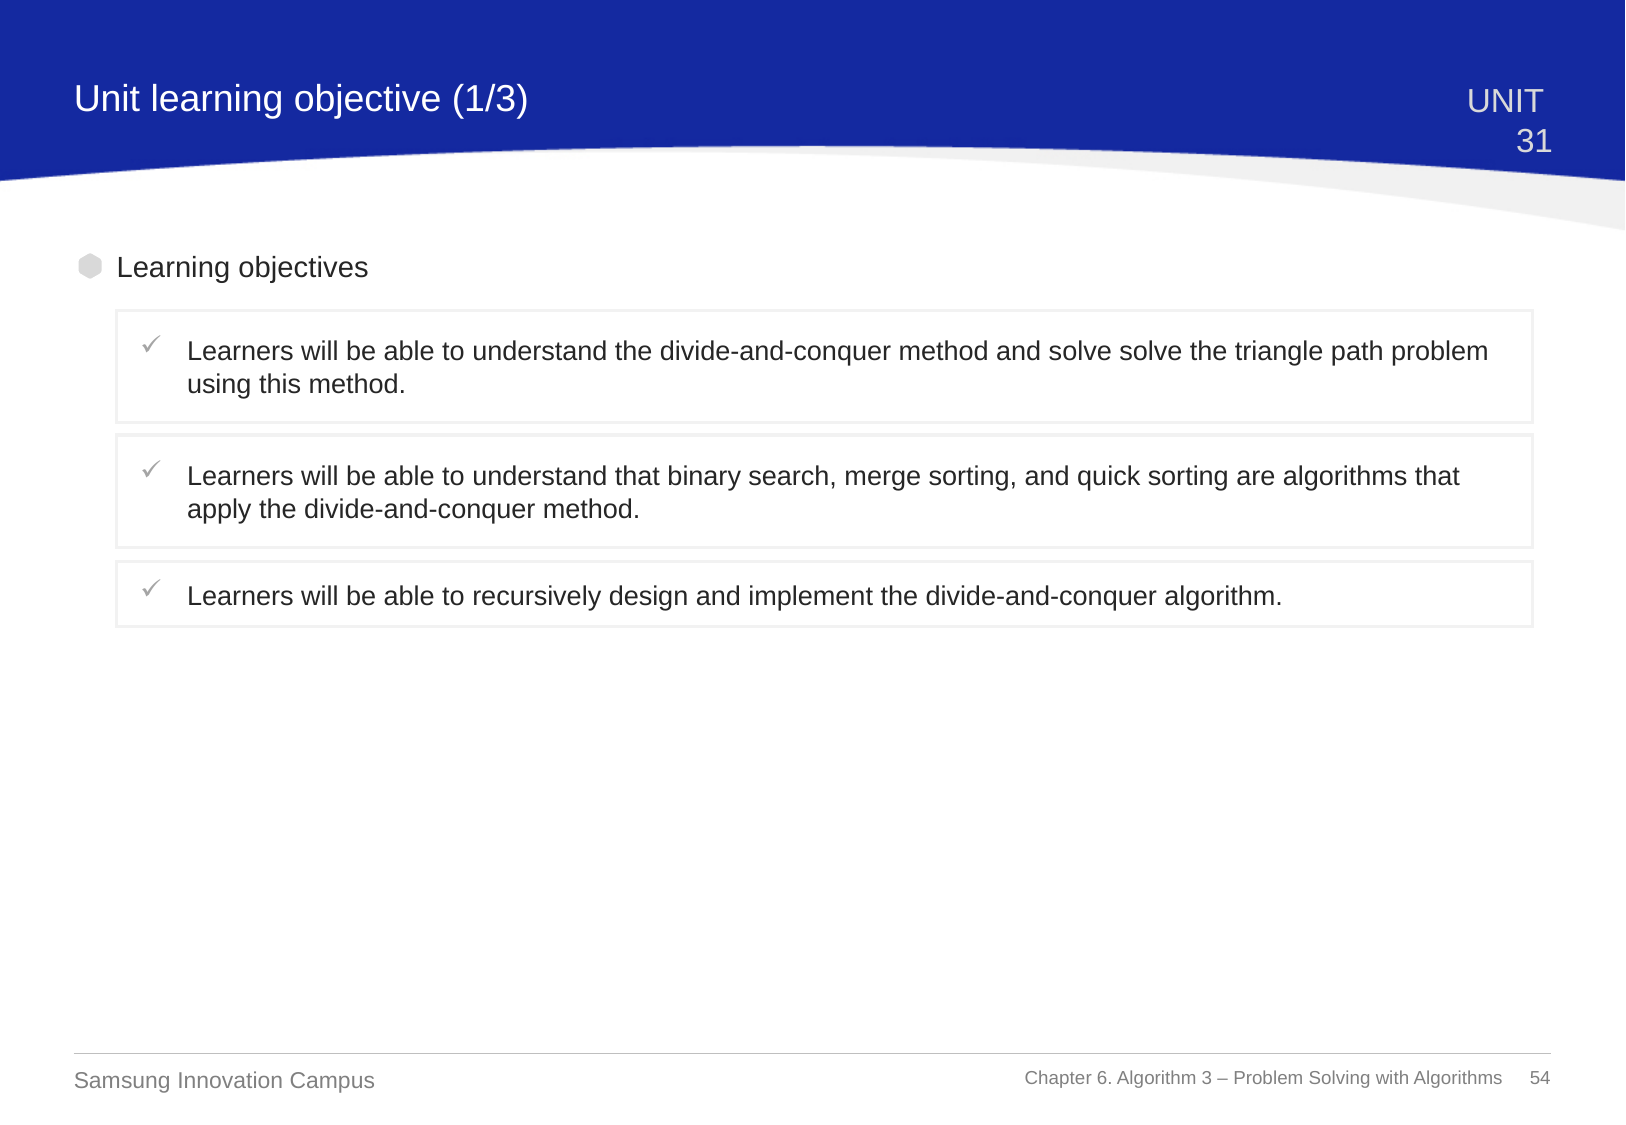

Unit learning objective (1/3)
UNIT  31

Learning objectives
Learners will be able to understand the divide-and-conquer method and solve solve the triangle path problem  using this method.
Learners will be able to understand that binary search, merge sorting, and quick sorting are algorithms that apply the divide-and-conquer method.
Learners will be able to recursively design and implement the divide-and-conquer algorithm.